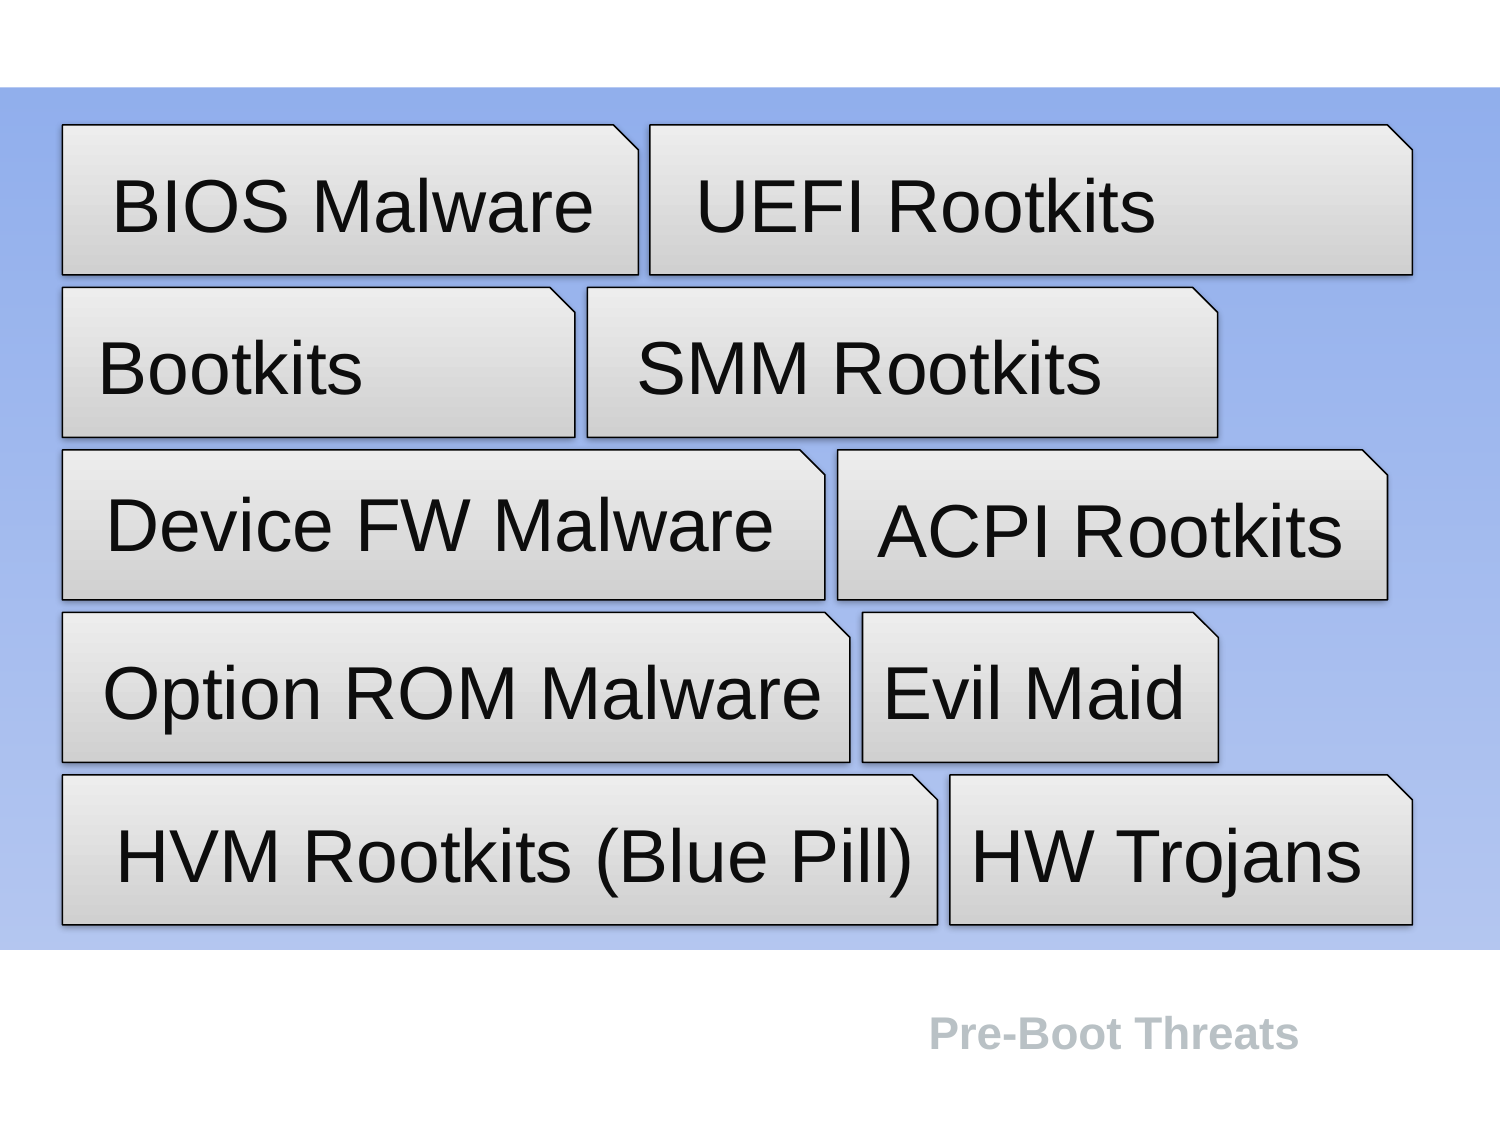

BIOS Malware

UEFI Rootkits

Bootkits

SMM Rootkits

Device FW Malware

ACPI Rootkits

Option ROM Malware

Evil Maid

HVM Rootkits (Blue Pill)

HW Trojans
Pre-Boot Threats